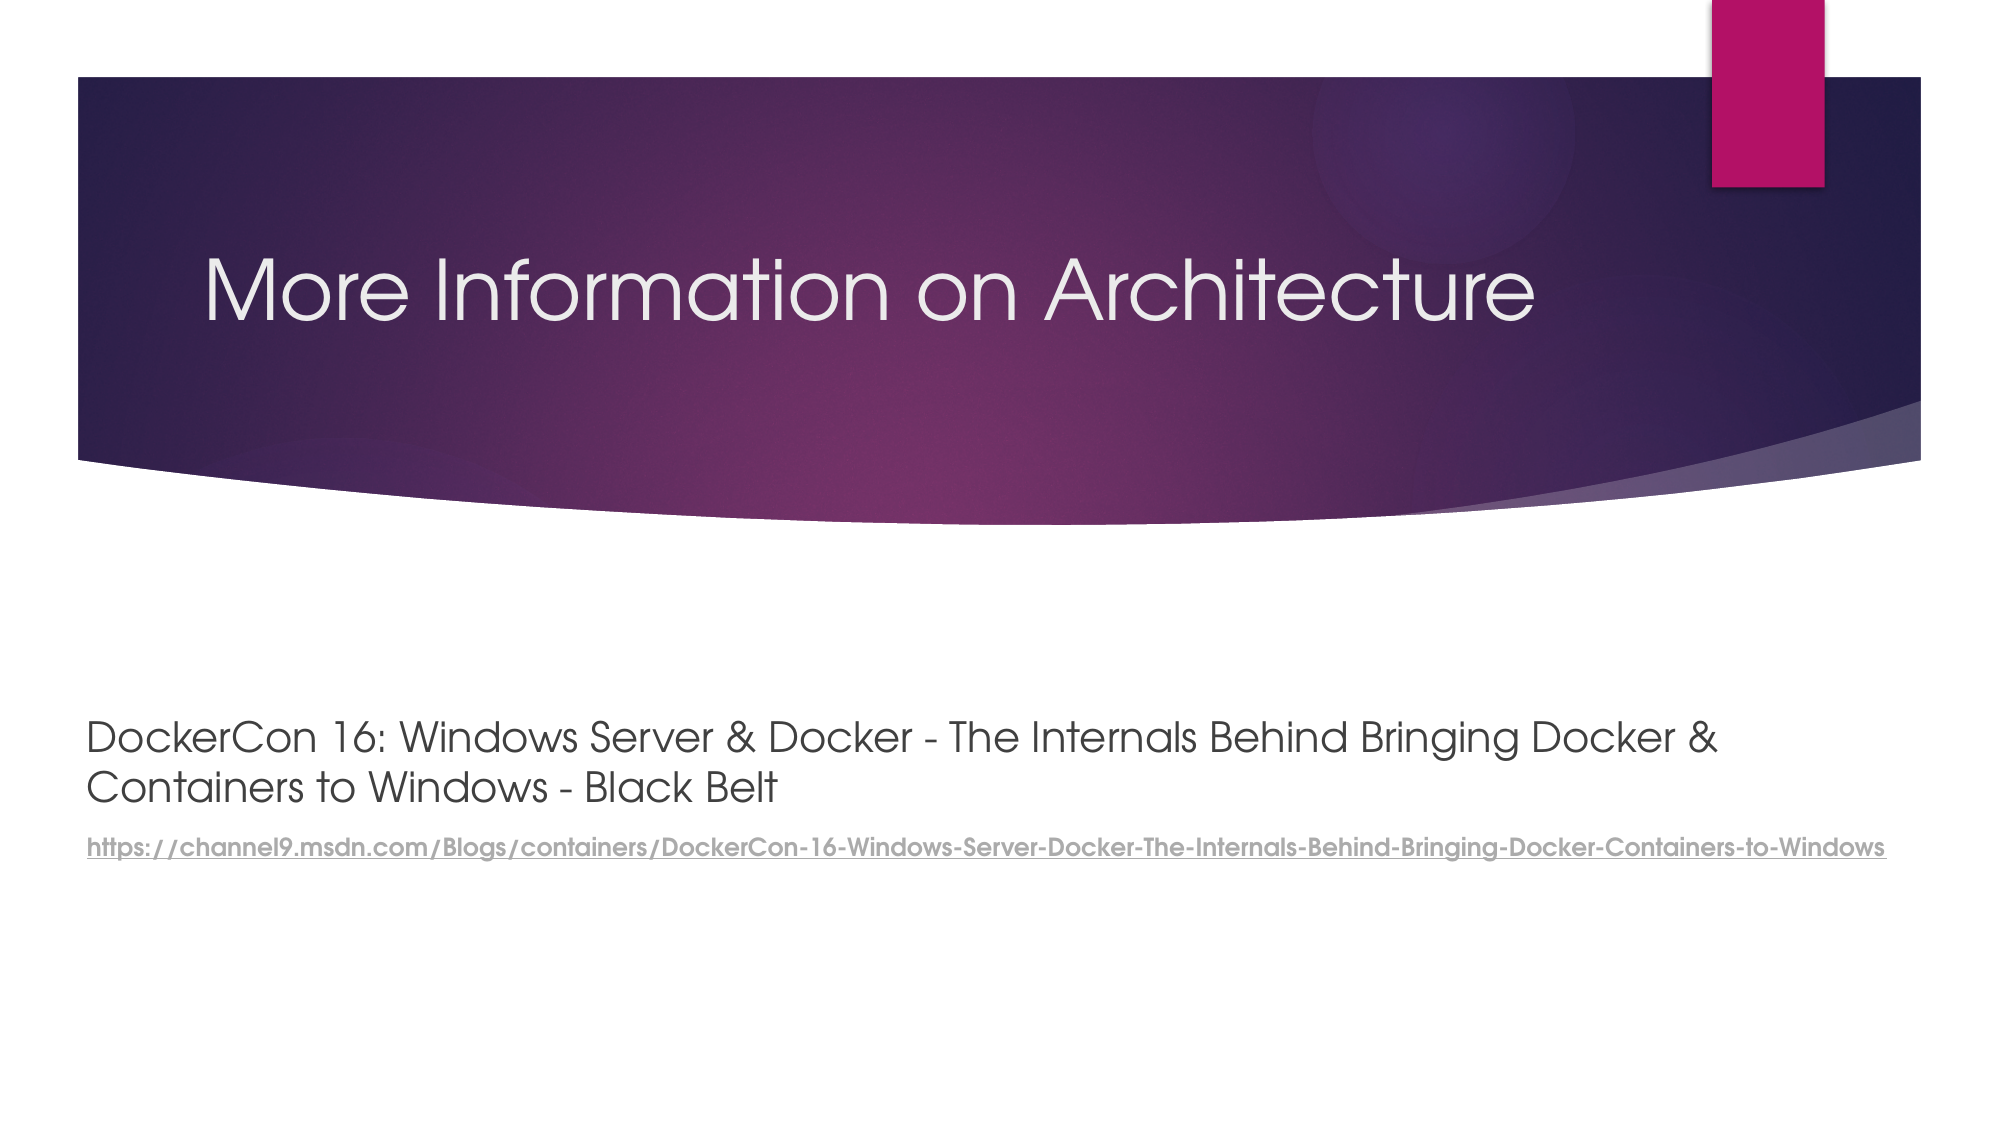

# More Information on Architecture
DockerCon 16: Windows Server & Docker - The Internals Behind Bringing Docker & Containers to Windows - Black Belt
https://channel9.msdn.com/Blogs/containers/DockerCon-16-Windows-Server-Docker-The-Internals-Behind-Bringing-Docker-Containers-to-Windows